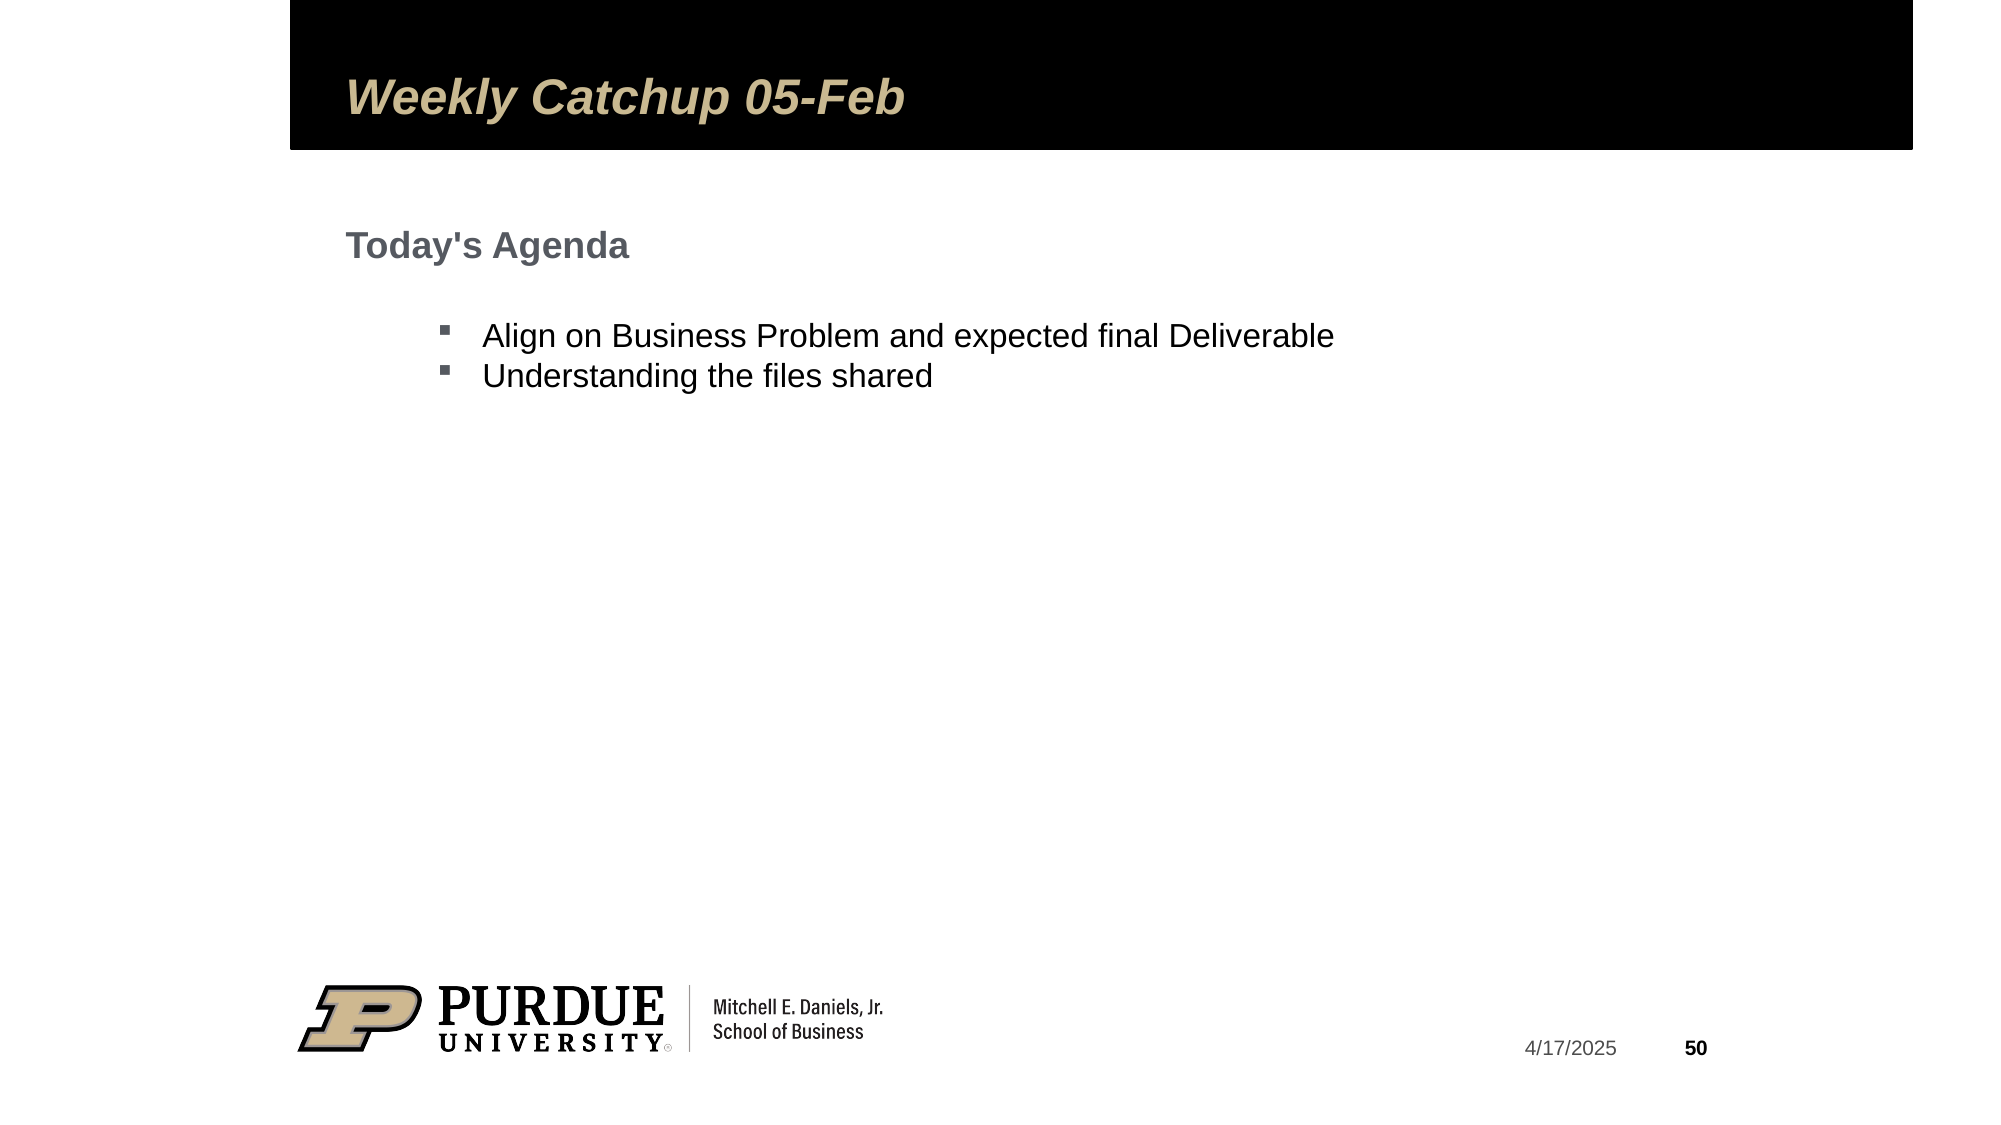

# Weekly Catchup 05-Feb
Today's Agenda
Align on Business Problem and expected final Deliverable
Understanding the files shared
50
4/17/2025